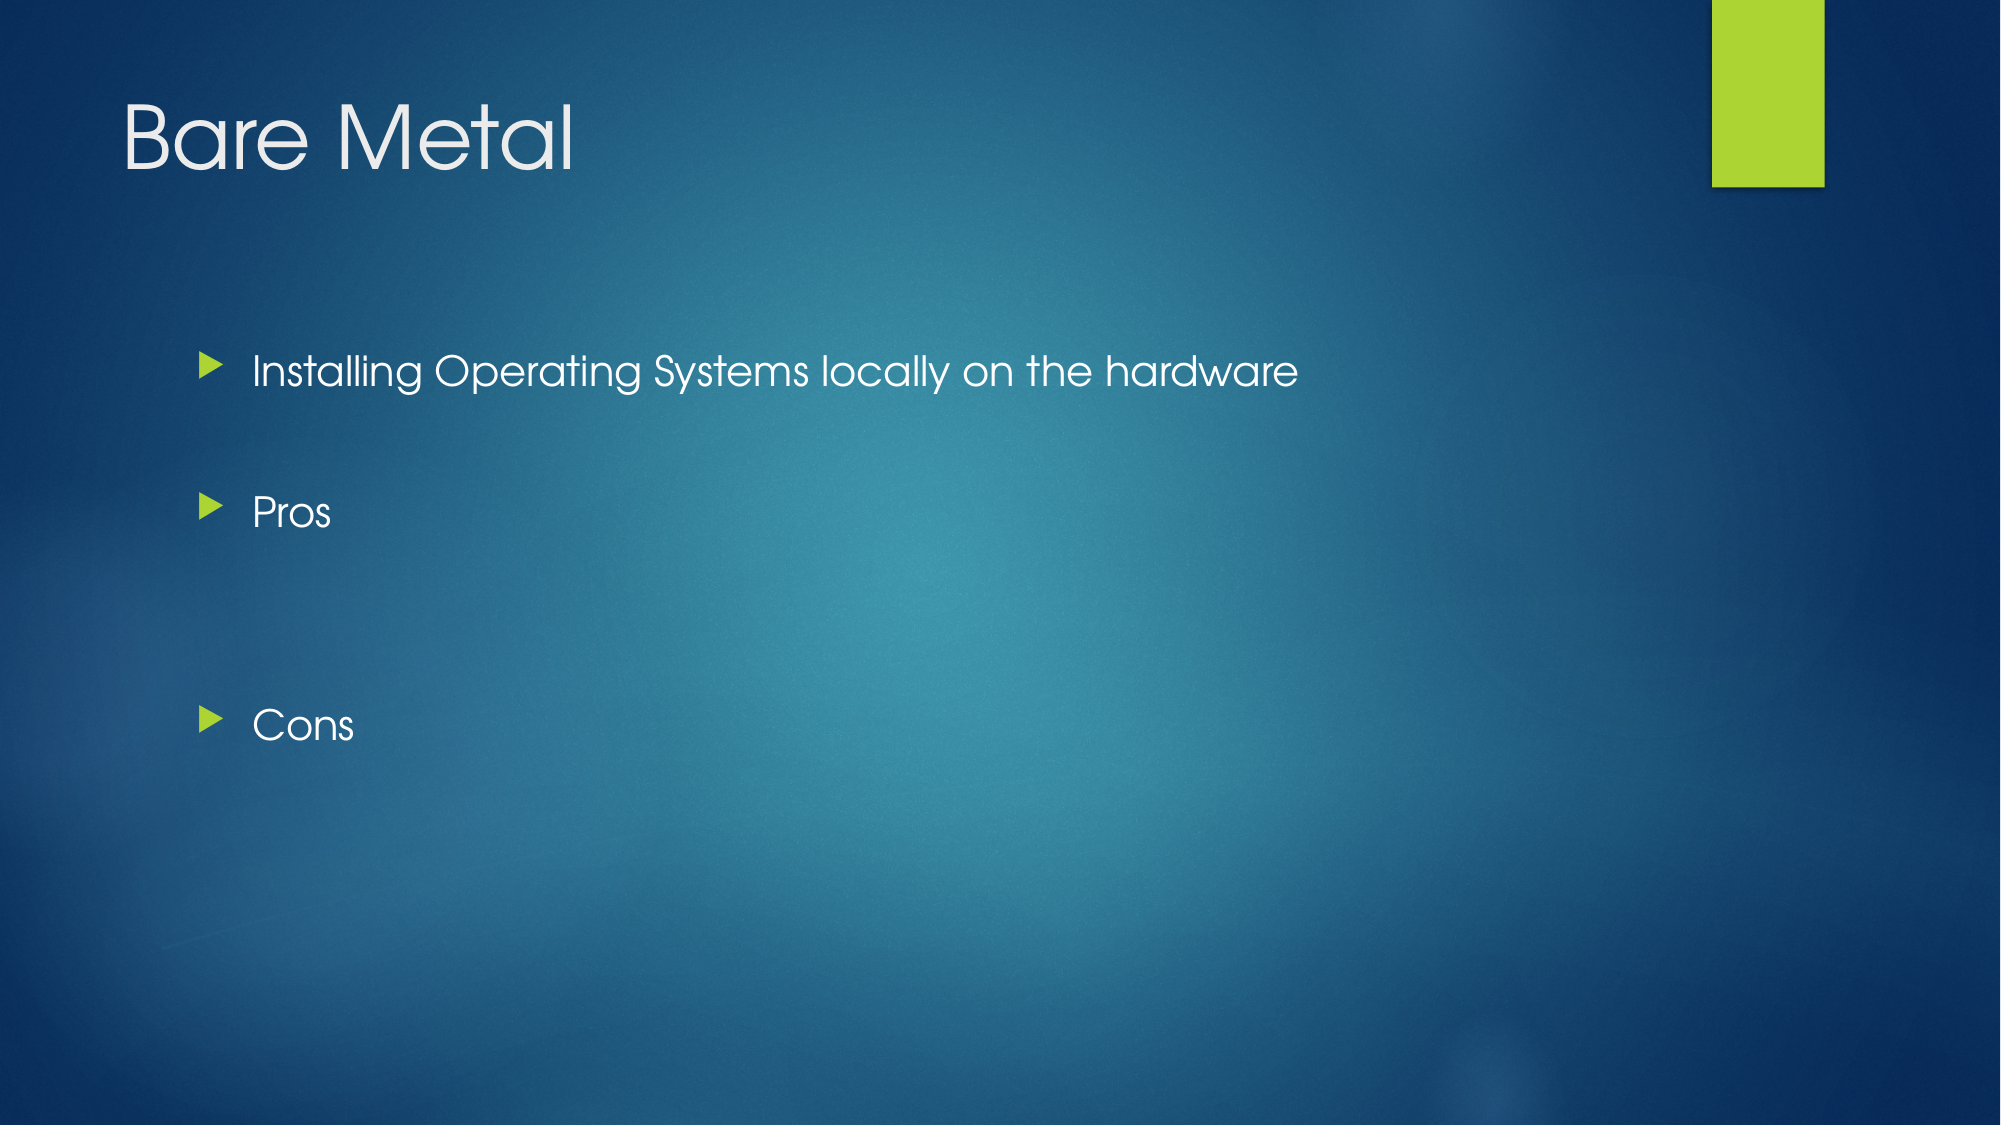

# Bare Metal
Installing Operating Systems locally on the hardware

Pros

Cons